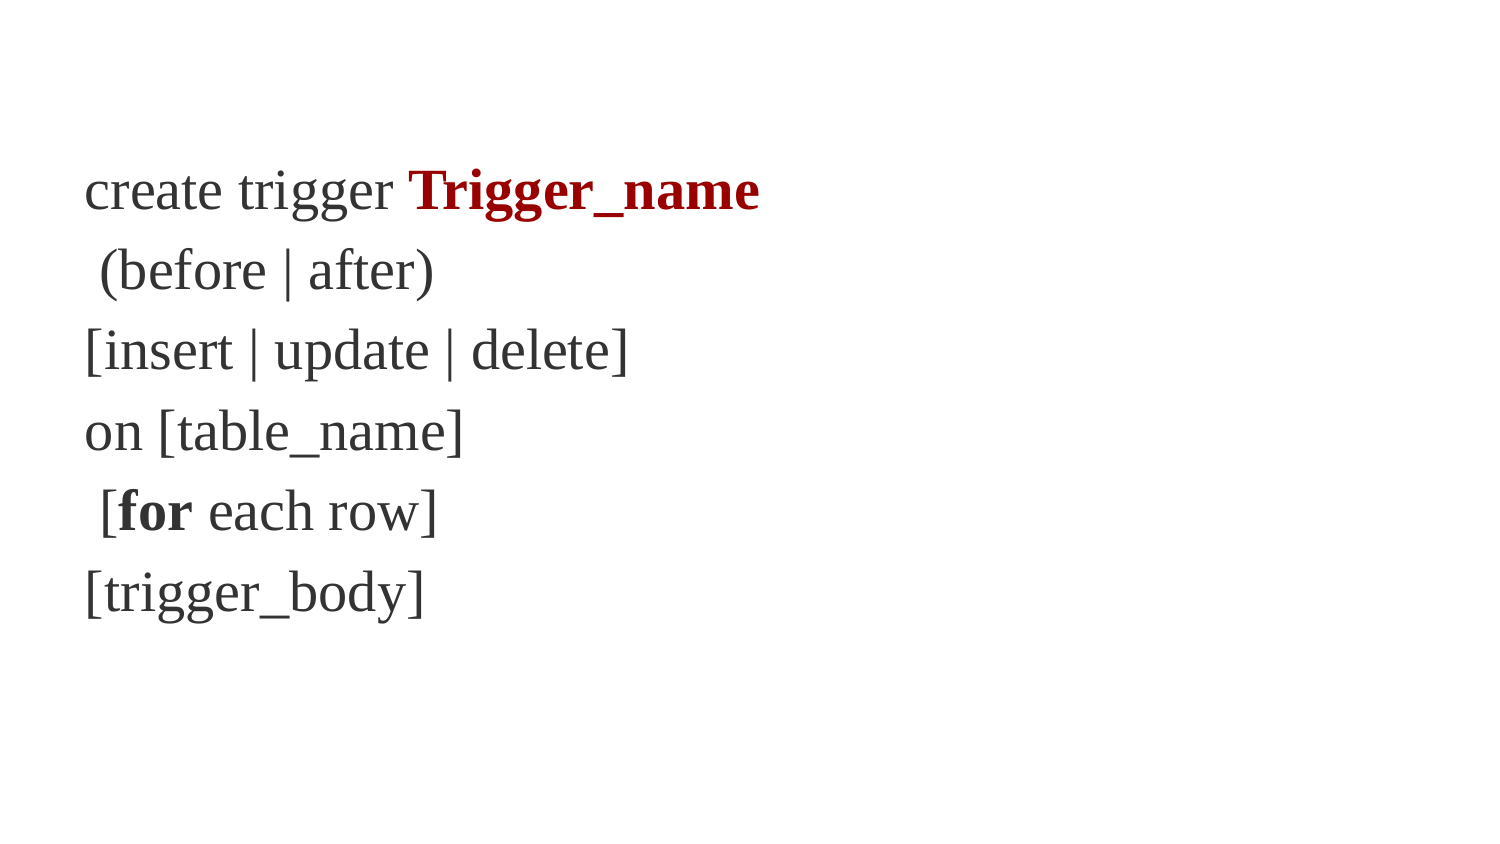

create trigger Trigger_name
 (before | after)
[insert | update | delete]
on [table_name]
 [for each row]
[trigger_body]